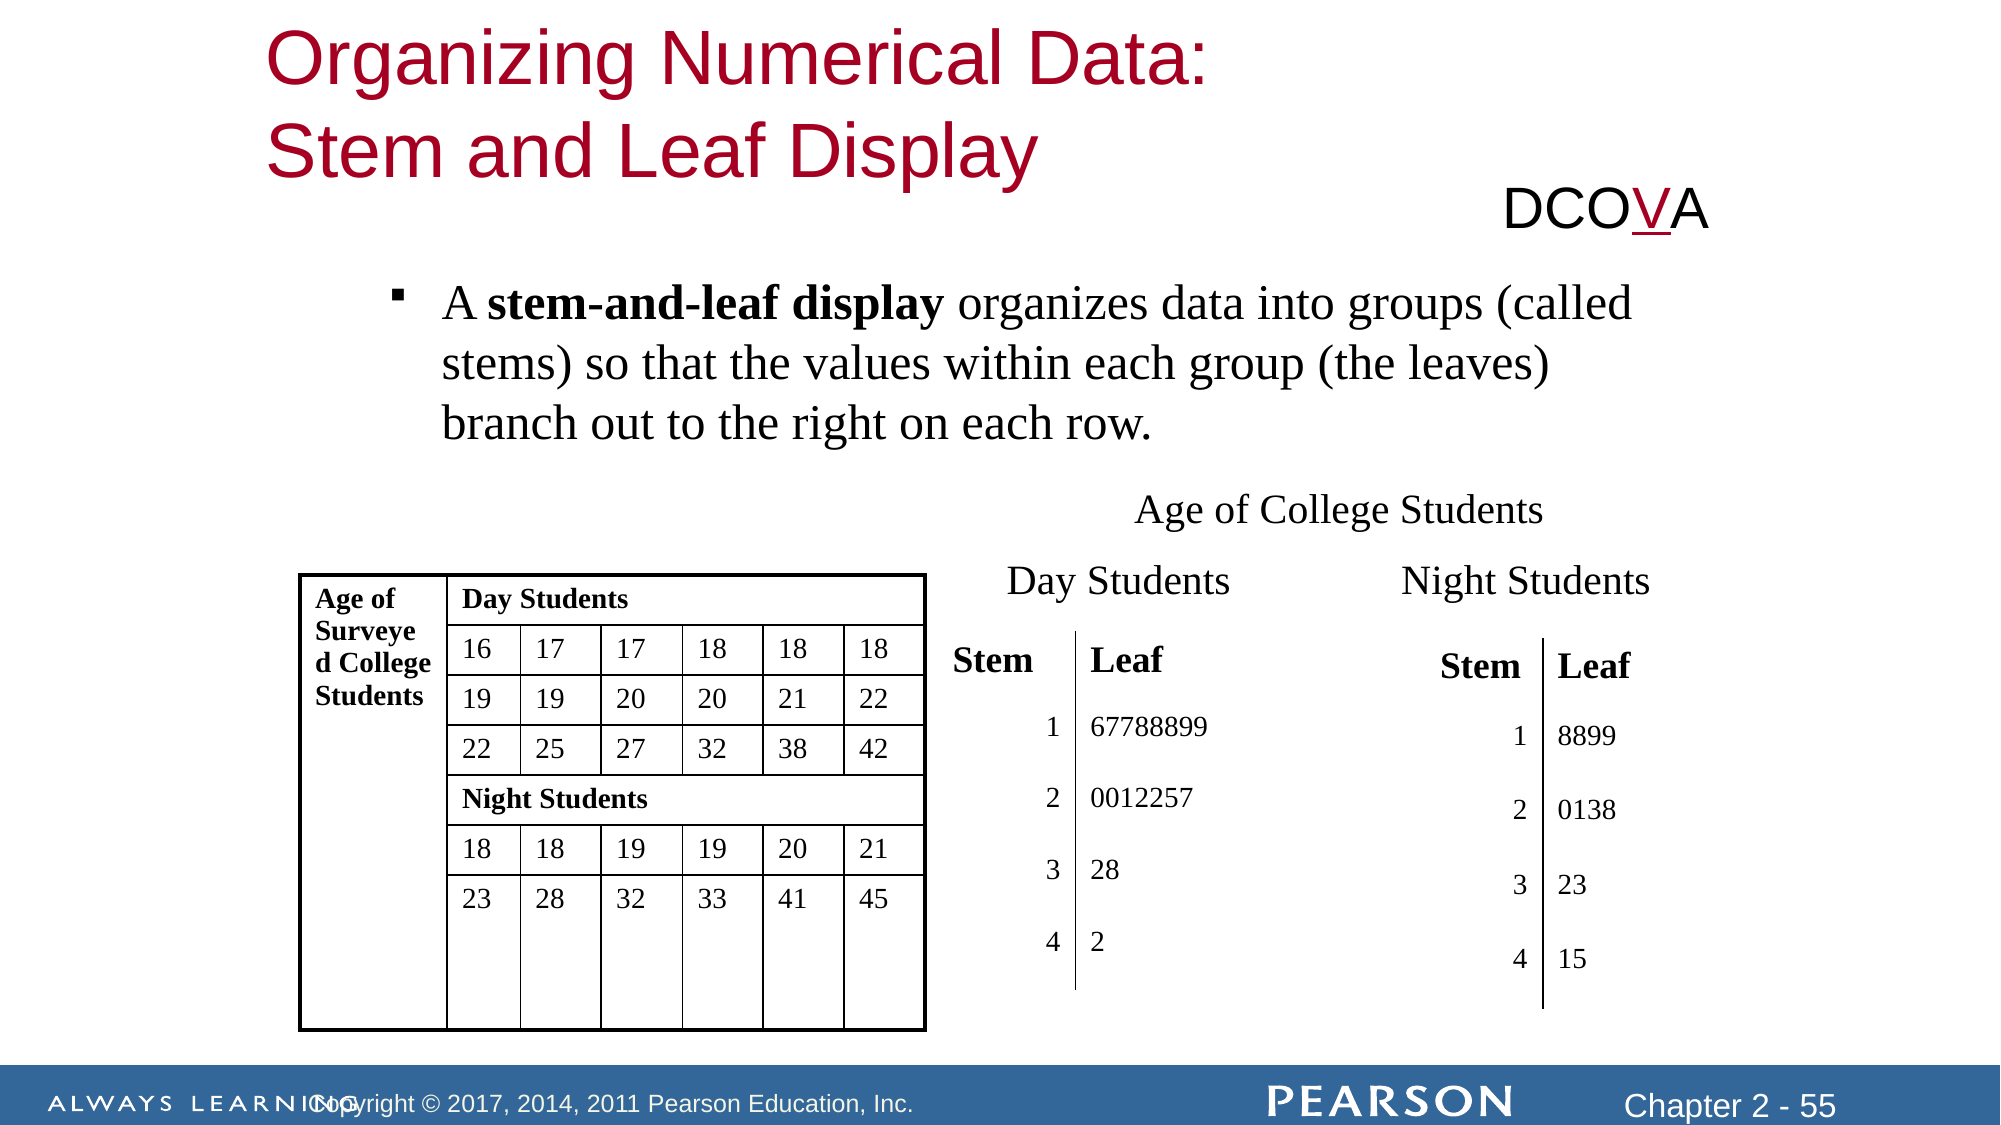

Organizing Numerical Data:
Stem and Leaf Display
DCOVA
A stem-and-leaf display organizes data into groups (called stems) so that the values within each group (the leaves) branch out to the right on each row.
                 Age of College Students
	    Day Students	             Night Students
| Age of Surveyed College Students | Day Students |  |  |  |  |  |
| --- | --- | --- | --- | --- | --- | --- |
|  | 16 | 17 | 17 | 18 | 18 | 18 |
|  | 19 | 19 | 20 | 20 | 21 | 22 |
|  | 22 | 25 | 27 | 32 | 38 | 42 |
|  | Night Students |  |  |  |  |  |
|  | 18 | 18 | 19 | 19 | 20 | 21 |
|  | 23 | 28 | 32 | 33 | 41 | 45 |
| Stem | Leaf |
| --- | --- |
| 1 | 67788899 |
| 2 | 0012257 |
| 3 | 28 |
| 4 | 2 |
| Stem | Leaf |
| --- | --- |
| 1 | 8899 |
| 2 | 0138 |
| 3 | 23 |
| 4 | 15 |